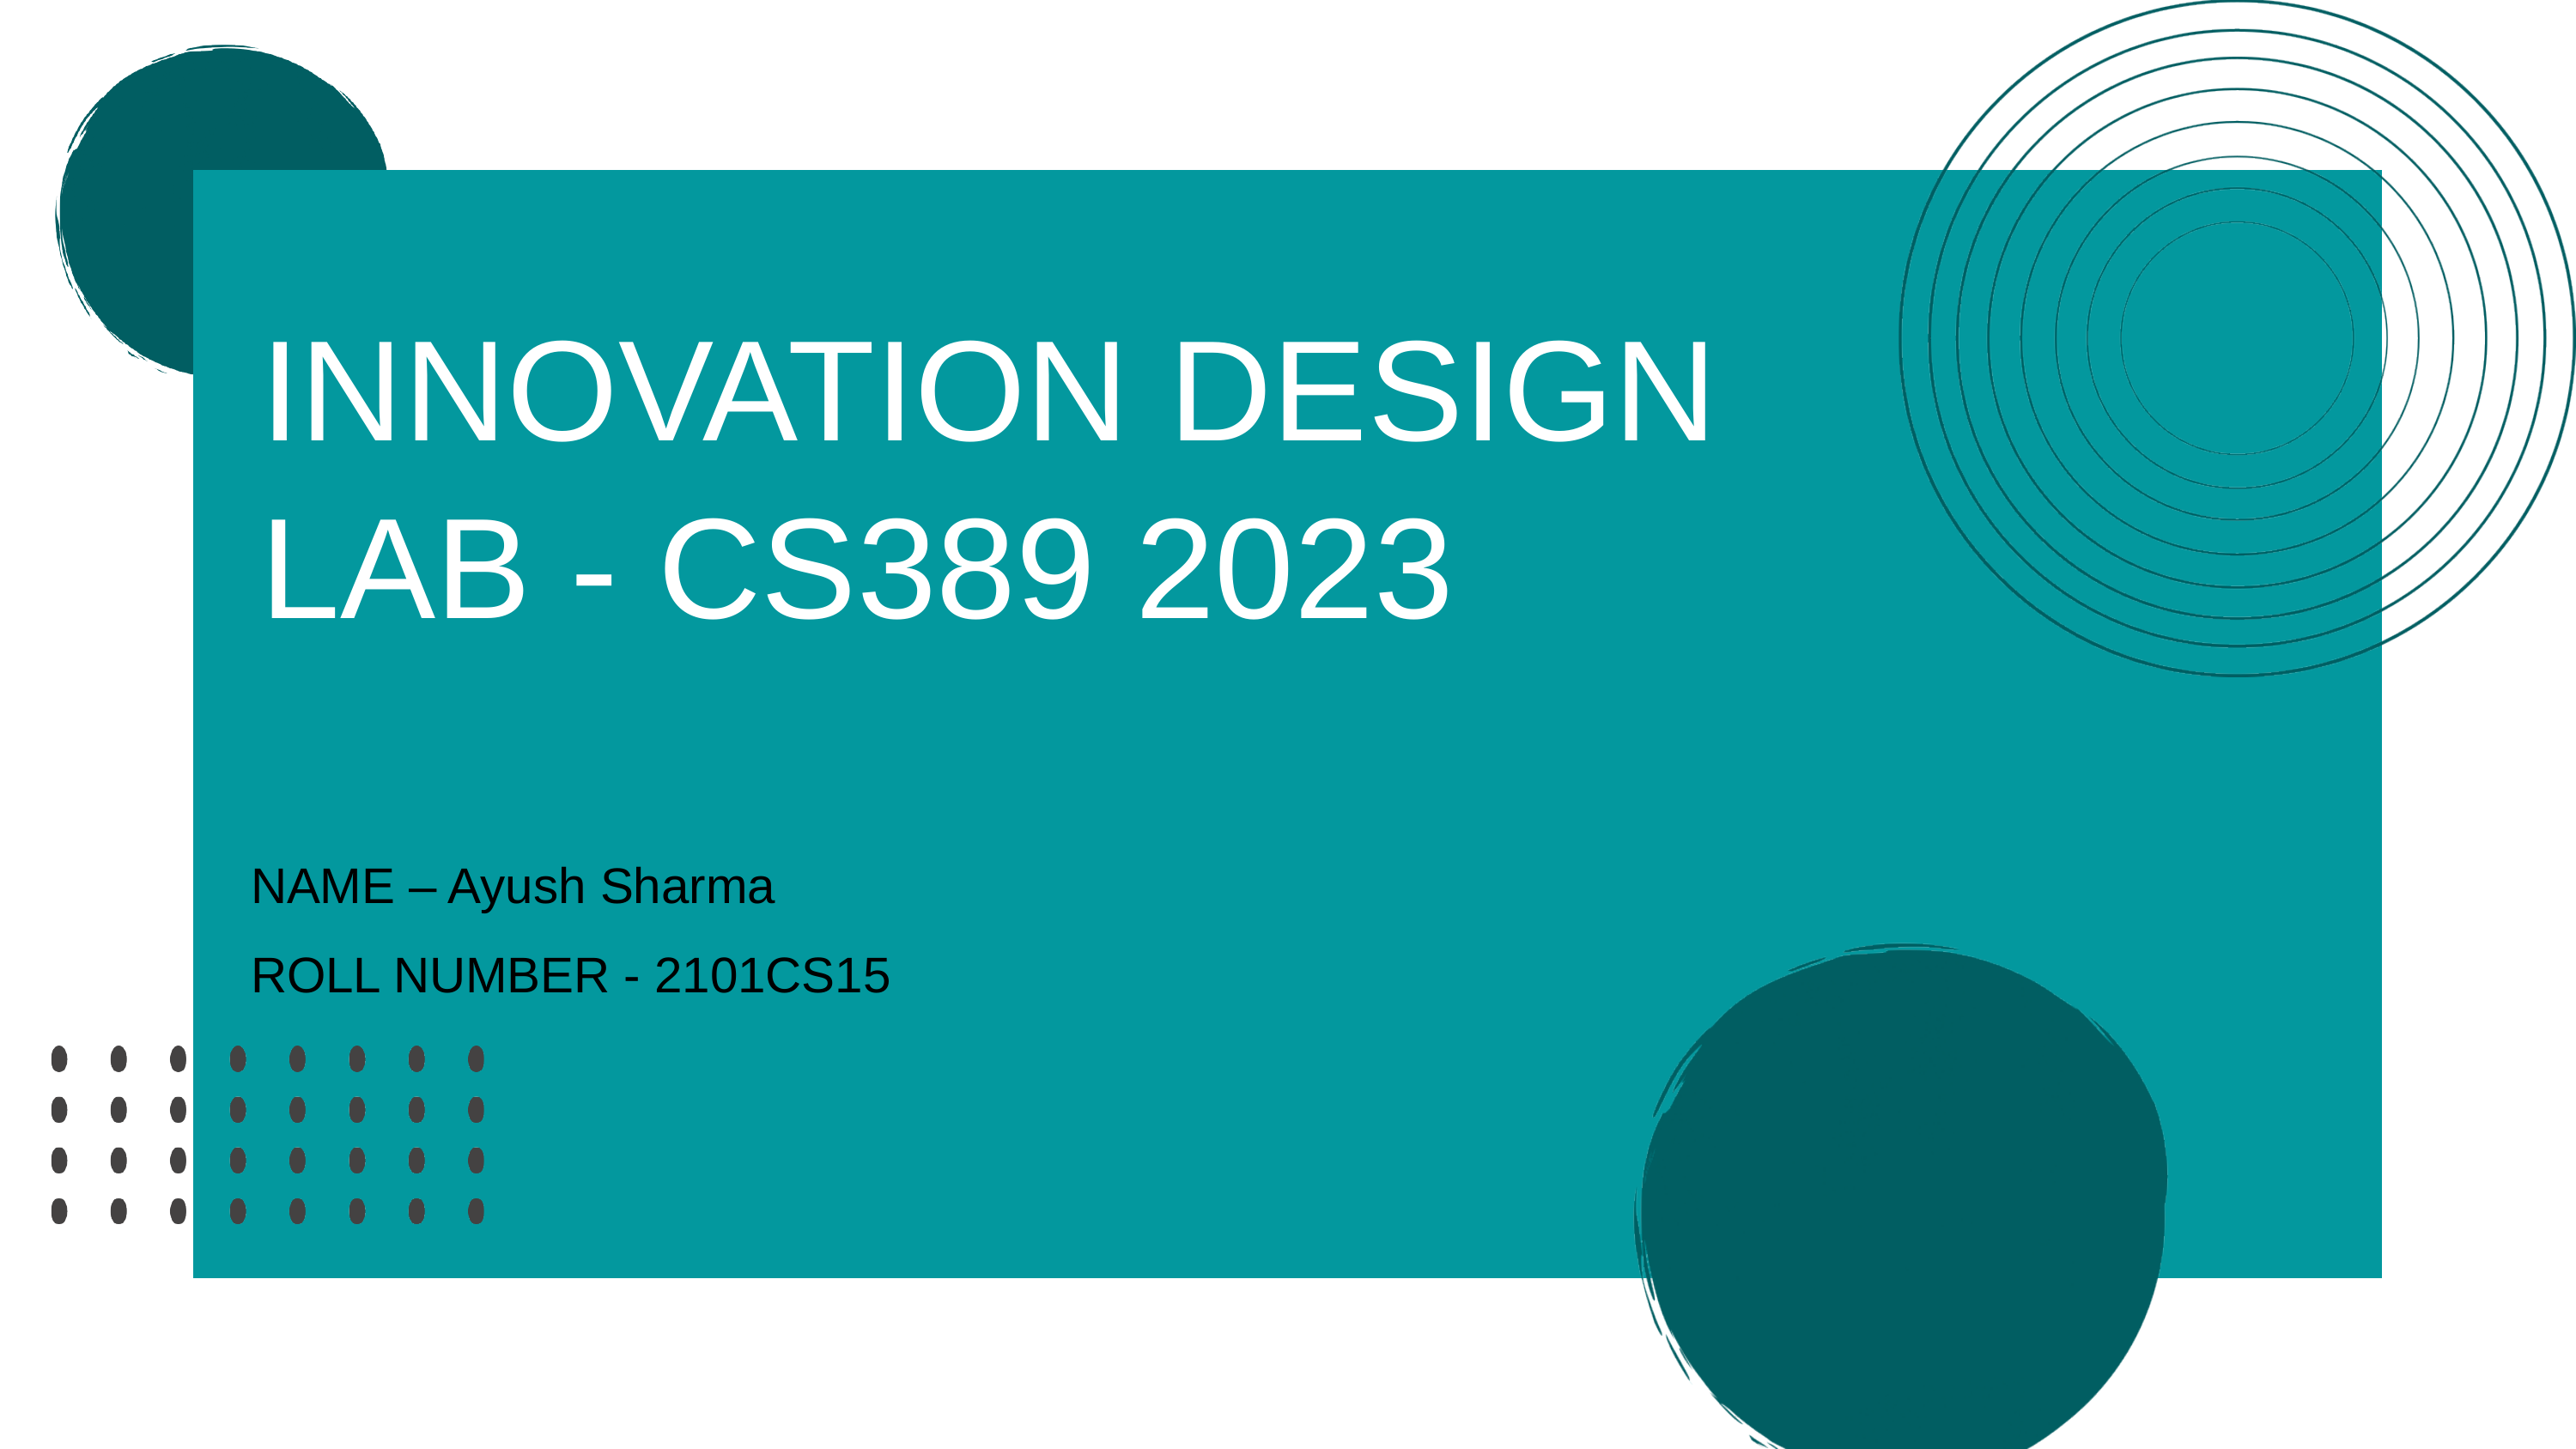

INNOVATION DESIGN LAB - CS389 2023
NAME – Ayush Sharma
ROLL NUMBER - 2101CS15